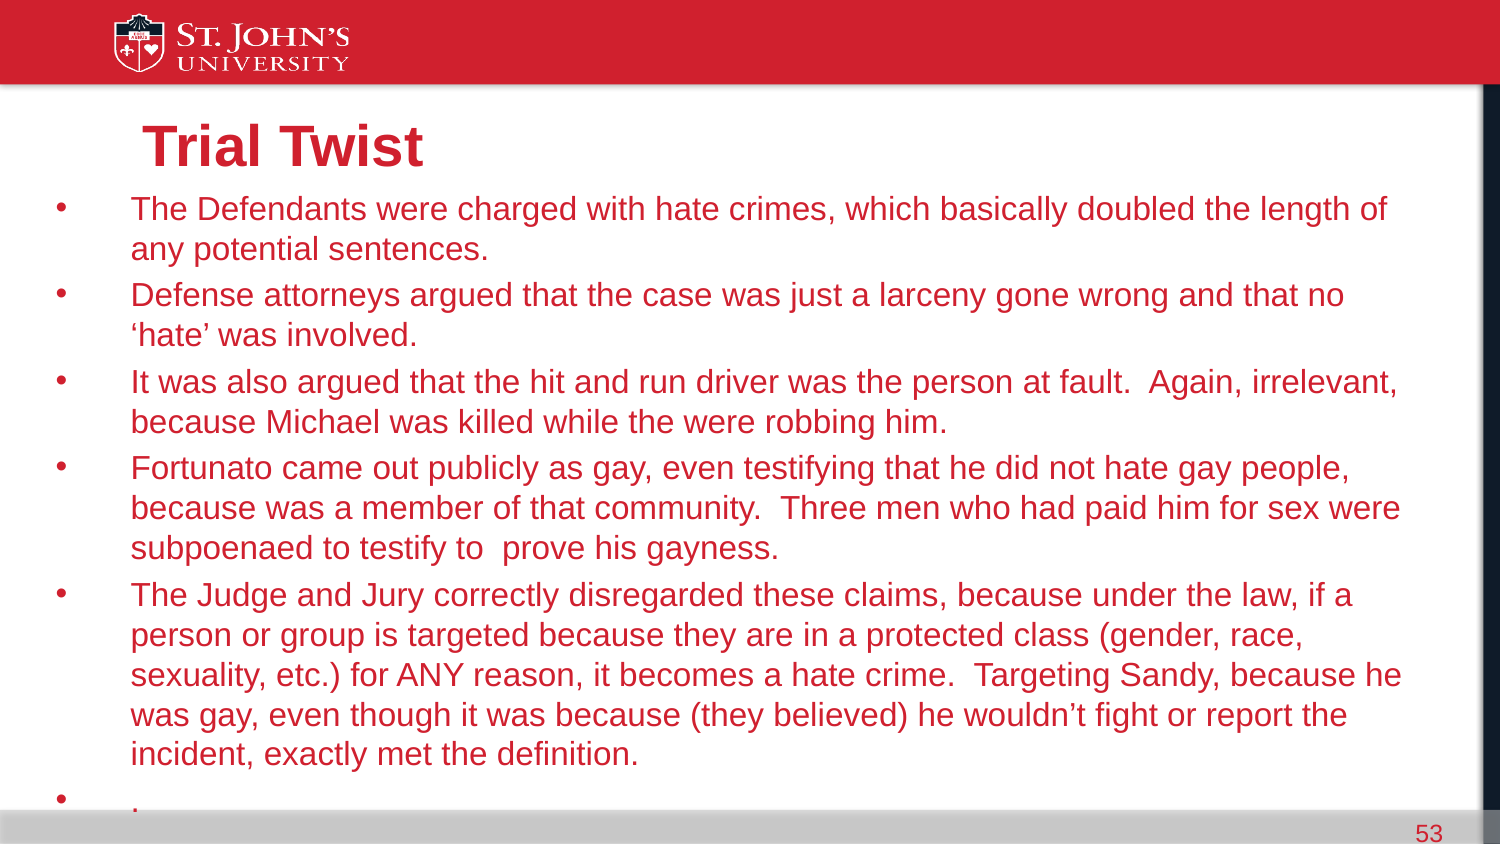

# Trial Twist
The Defendants were charged with hate crimes, which basically doubled the length of any potential sentences.
Defense attorneys argued that the case was just a larceny gone wrong and that no ‘hate’ was involved.
It was also argued that the hit and run driver was the person at fault.  Again, irrelevant, because Michael was killed while the were robbing him.
Fortunato came out publicly as gay, even testifying that he did not hate gay people, because was a member of that community.  Three men who had paid him for sex were subpoenaed to testify to  prove his gayness.
The Judge and Jury correctly disregarded these claims, because under the law, if a person or group is targeted because they are in a protected class (gender, race, sexuality, etc.) for ANY reason, it becomes a hate crime.  Targeting Sandy, because he was gay, even though it was because (they believed) he wouldn’t fight or report the incident, exactly met the definition.
.